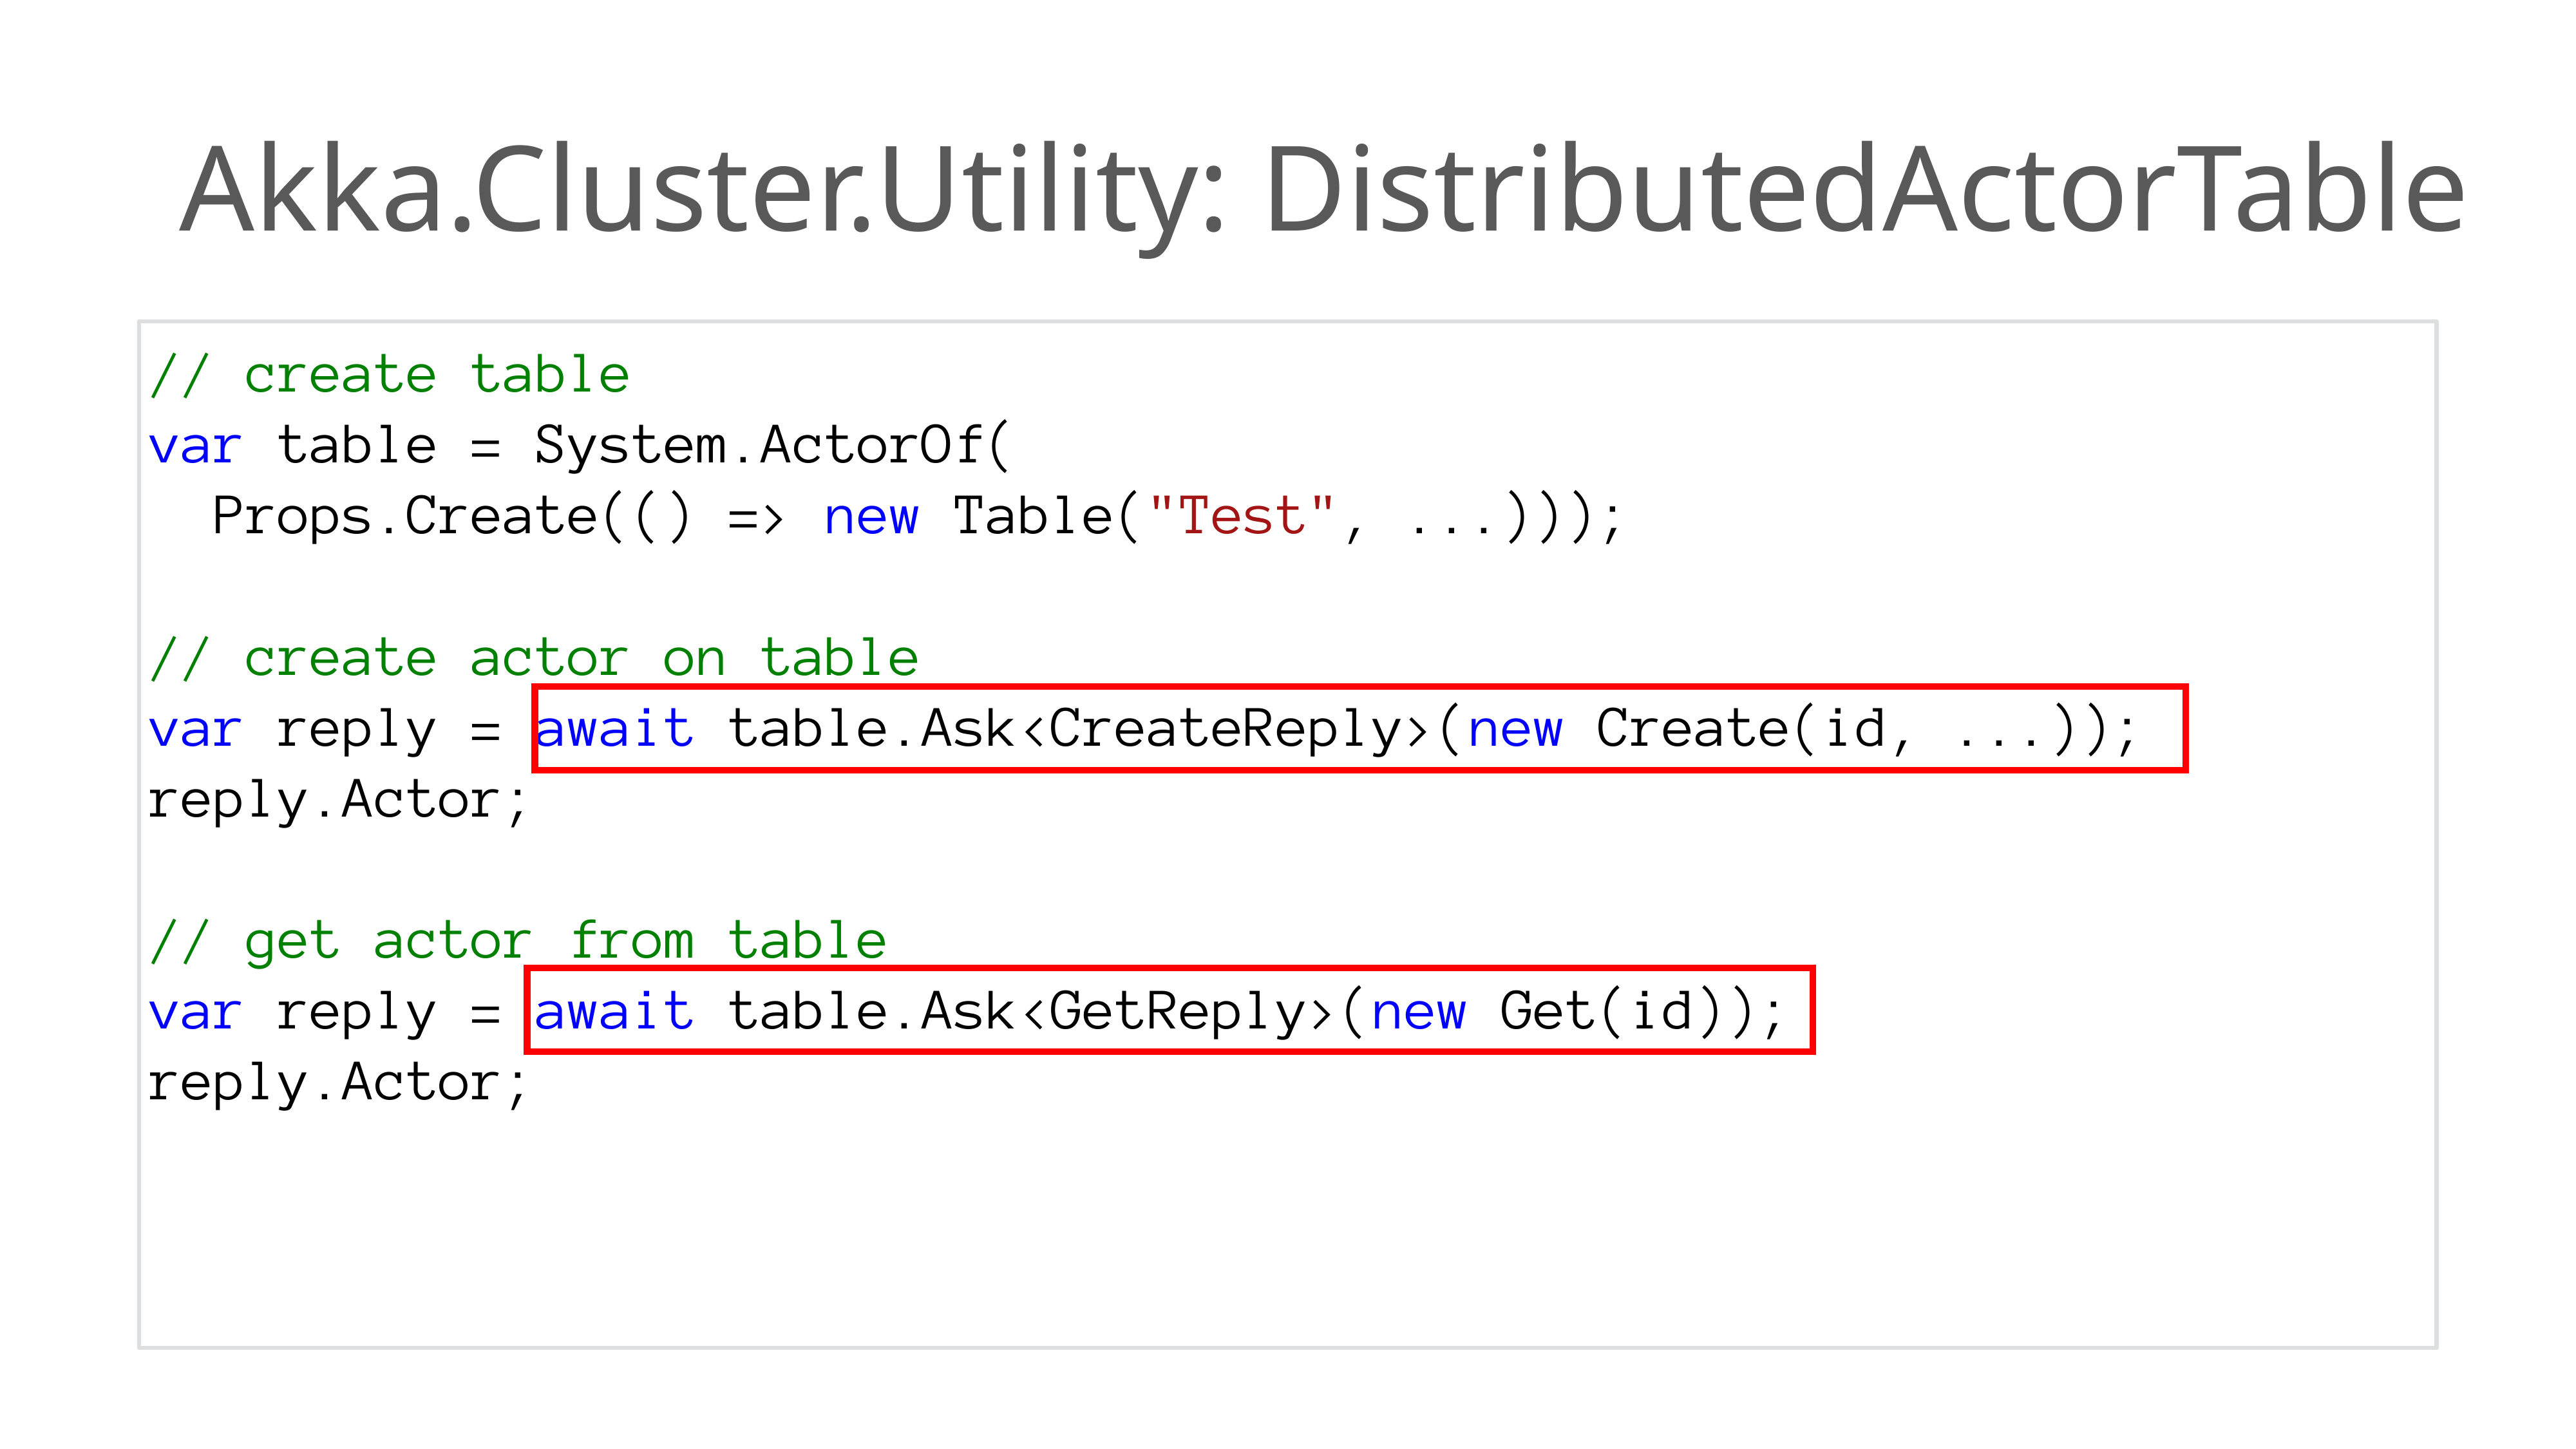

Akka.Cluster.Utility: DistributedActorTable
// create table
var table = System.ActorOf(
  Props.Create(() => new Table("Test", ...)));

// create actor on table
var reply = await table.Ask<CreateReply>(new Create(id, ...));
reply.Actor;

// get actor from table
var reply = await table.Ask<GetReply>(new Get(id));
reply.Actor;